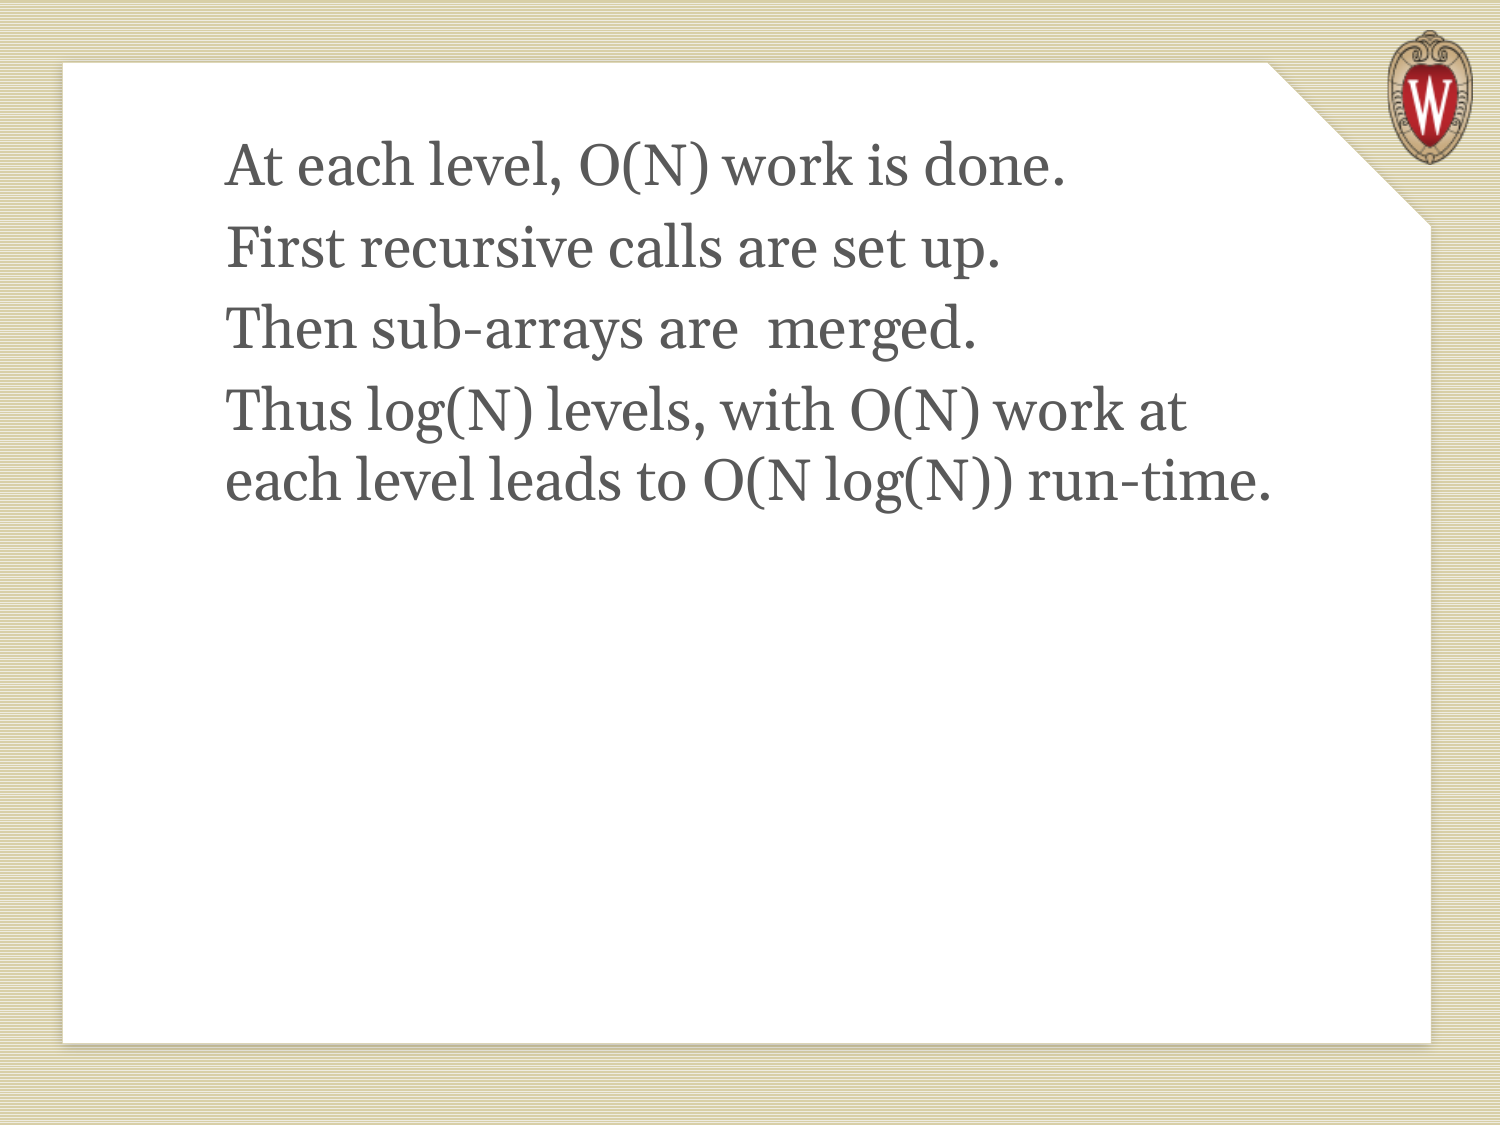

At each level, O(N) work is done.
First recursive calls are set up.
Then sub-arrays are  merged.
Thus log(N) levels, with O(N) work at each level leads to O(N log(N)) run-time.